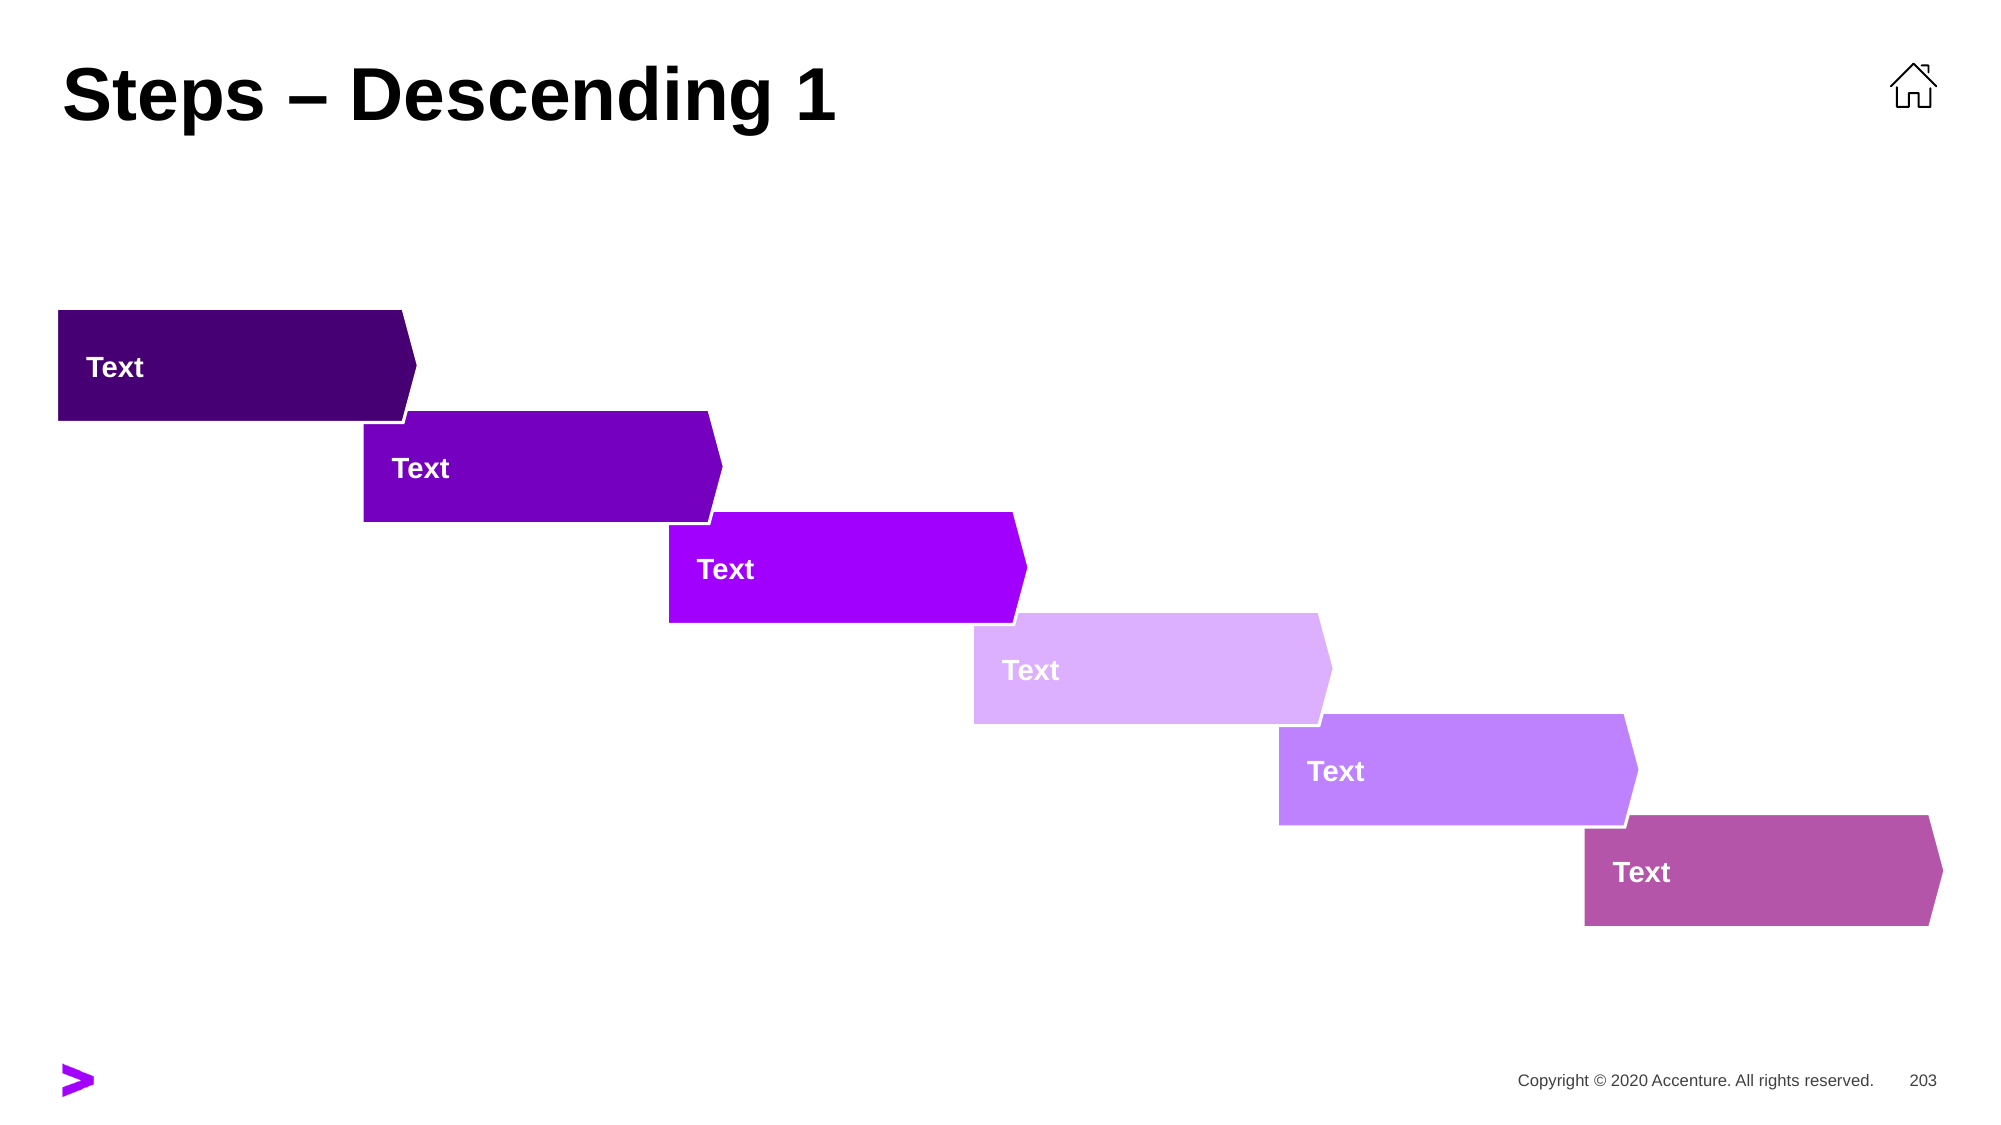

# Steps – Descending 1

Text
Text
Text
Text
Text
Text